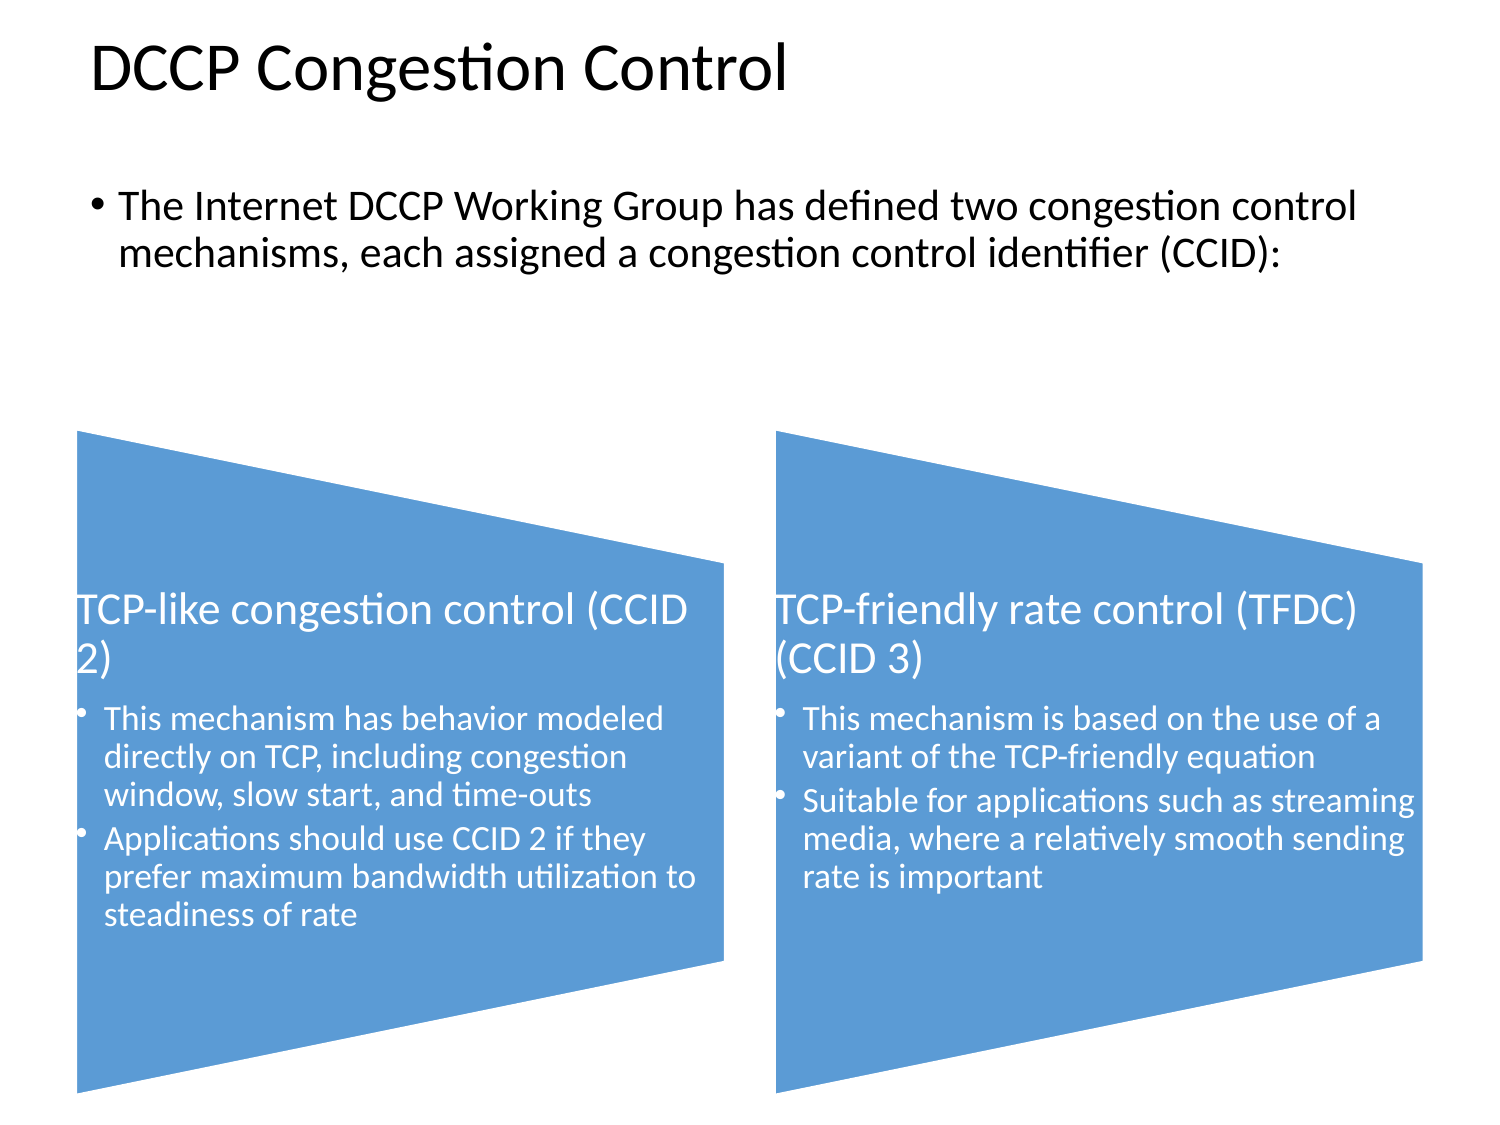

# DCCP Congestion Control
The Internet DCCP Working Group has defined two congestion control mechanisms, each assigned a congestion control identifier (CCID):
TCP-like congestion control (CCID 2)
This mechanism has behavior modeled directly on TCP, including congestion window, slow start, and time-outs
Applications should use CCID 2 if they prefer maximum bandwidth utilization to steadiness of rate
TCP-friendly rate control (TFDC) (CCID 3)
This mechanism is based on the use of a variant of the TCP-friendly equation
Suitable for applications such as streaming media, where a relatively smooth sending rate is important